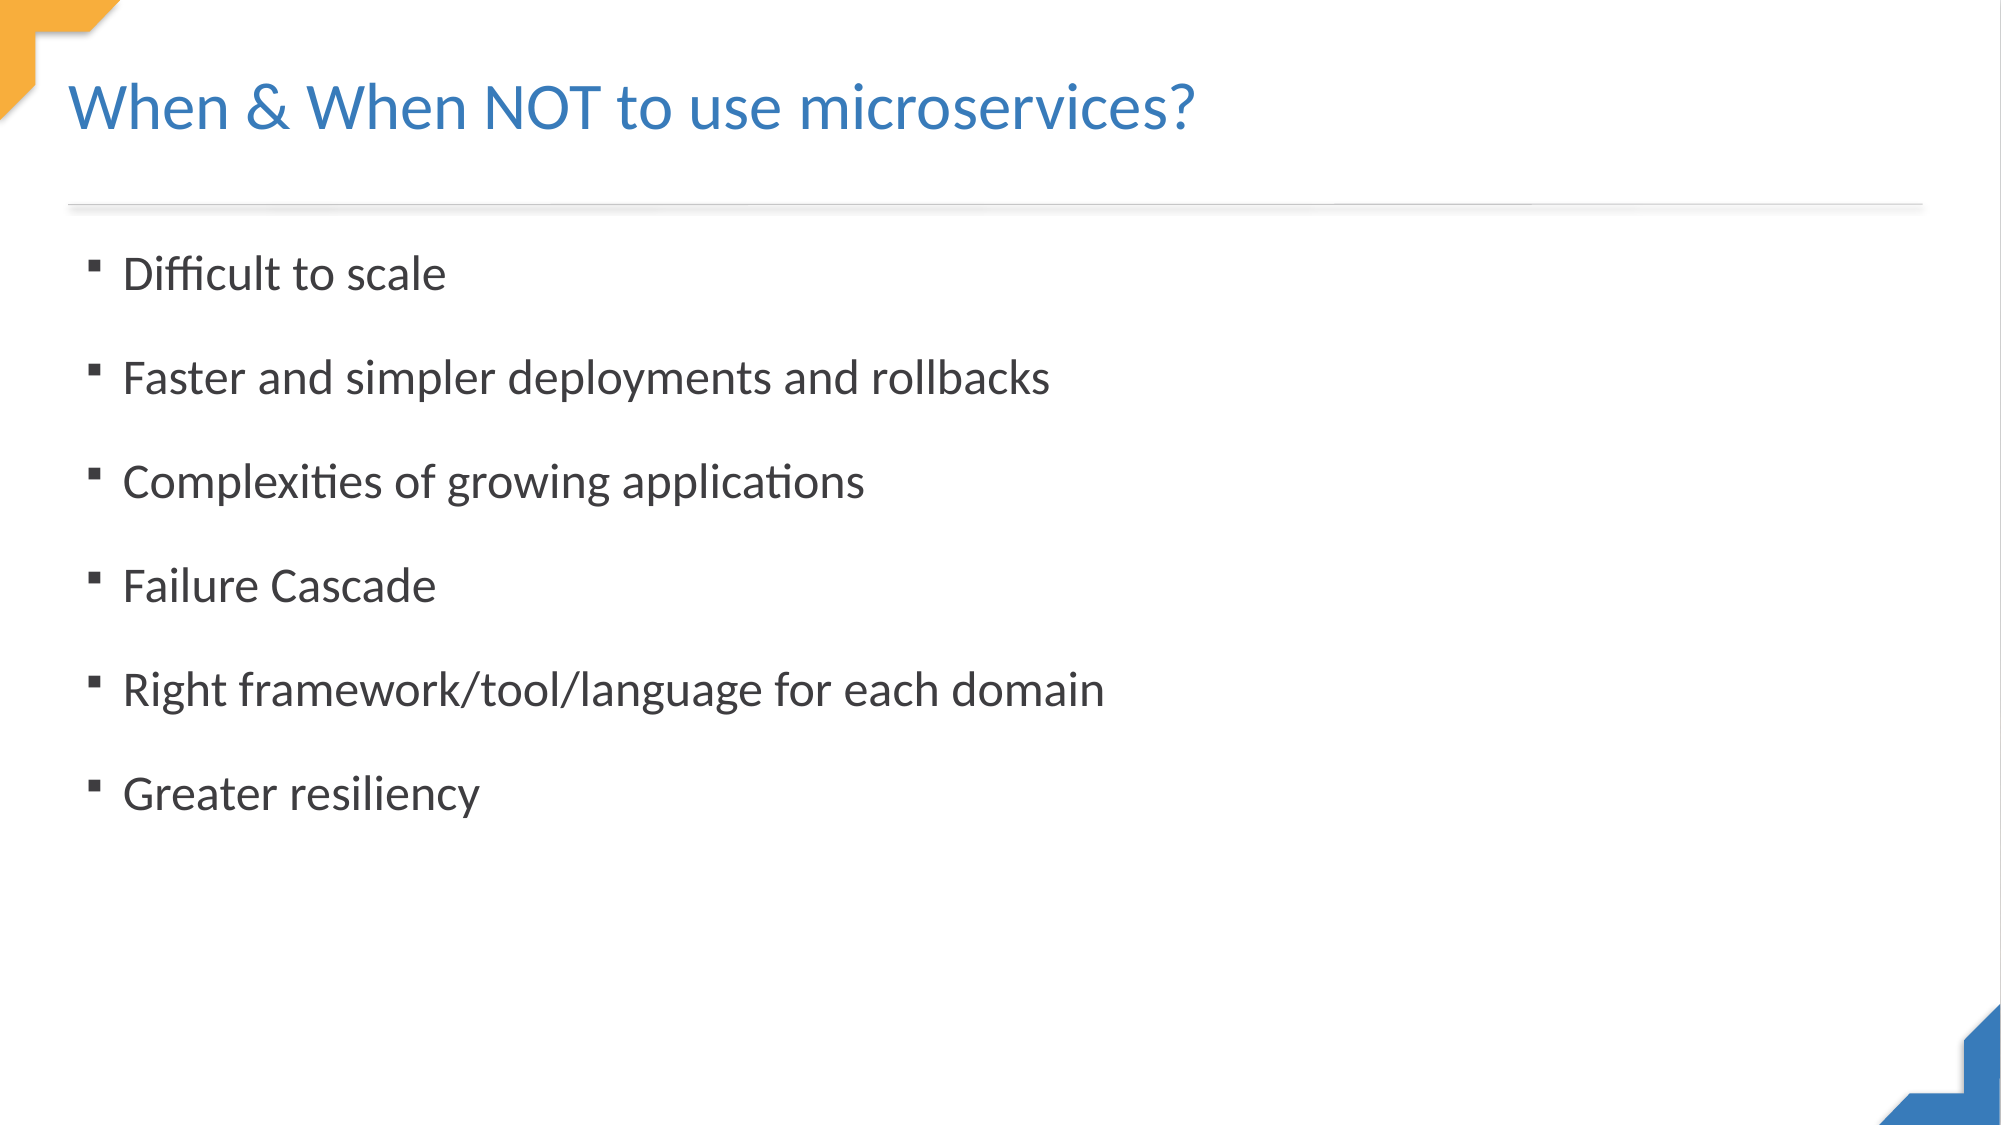

When & When NOT to use microservices?

Difficult to scale
Faster and simpler deployments and rollbacks
Complexities of growing applications
Failure Cascade
Right framework/tool/language for each domain
Greater resiliency